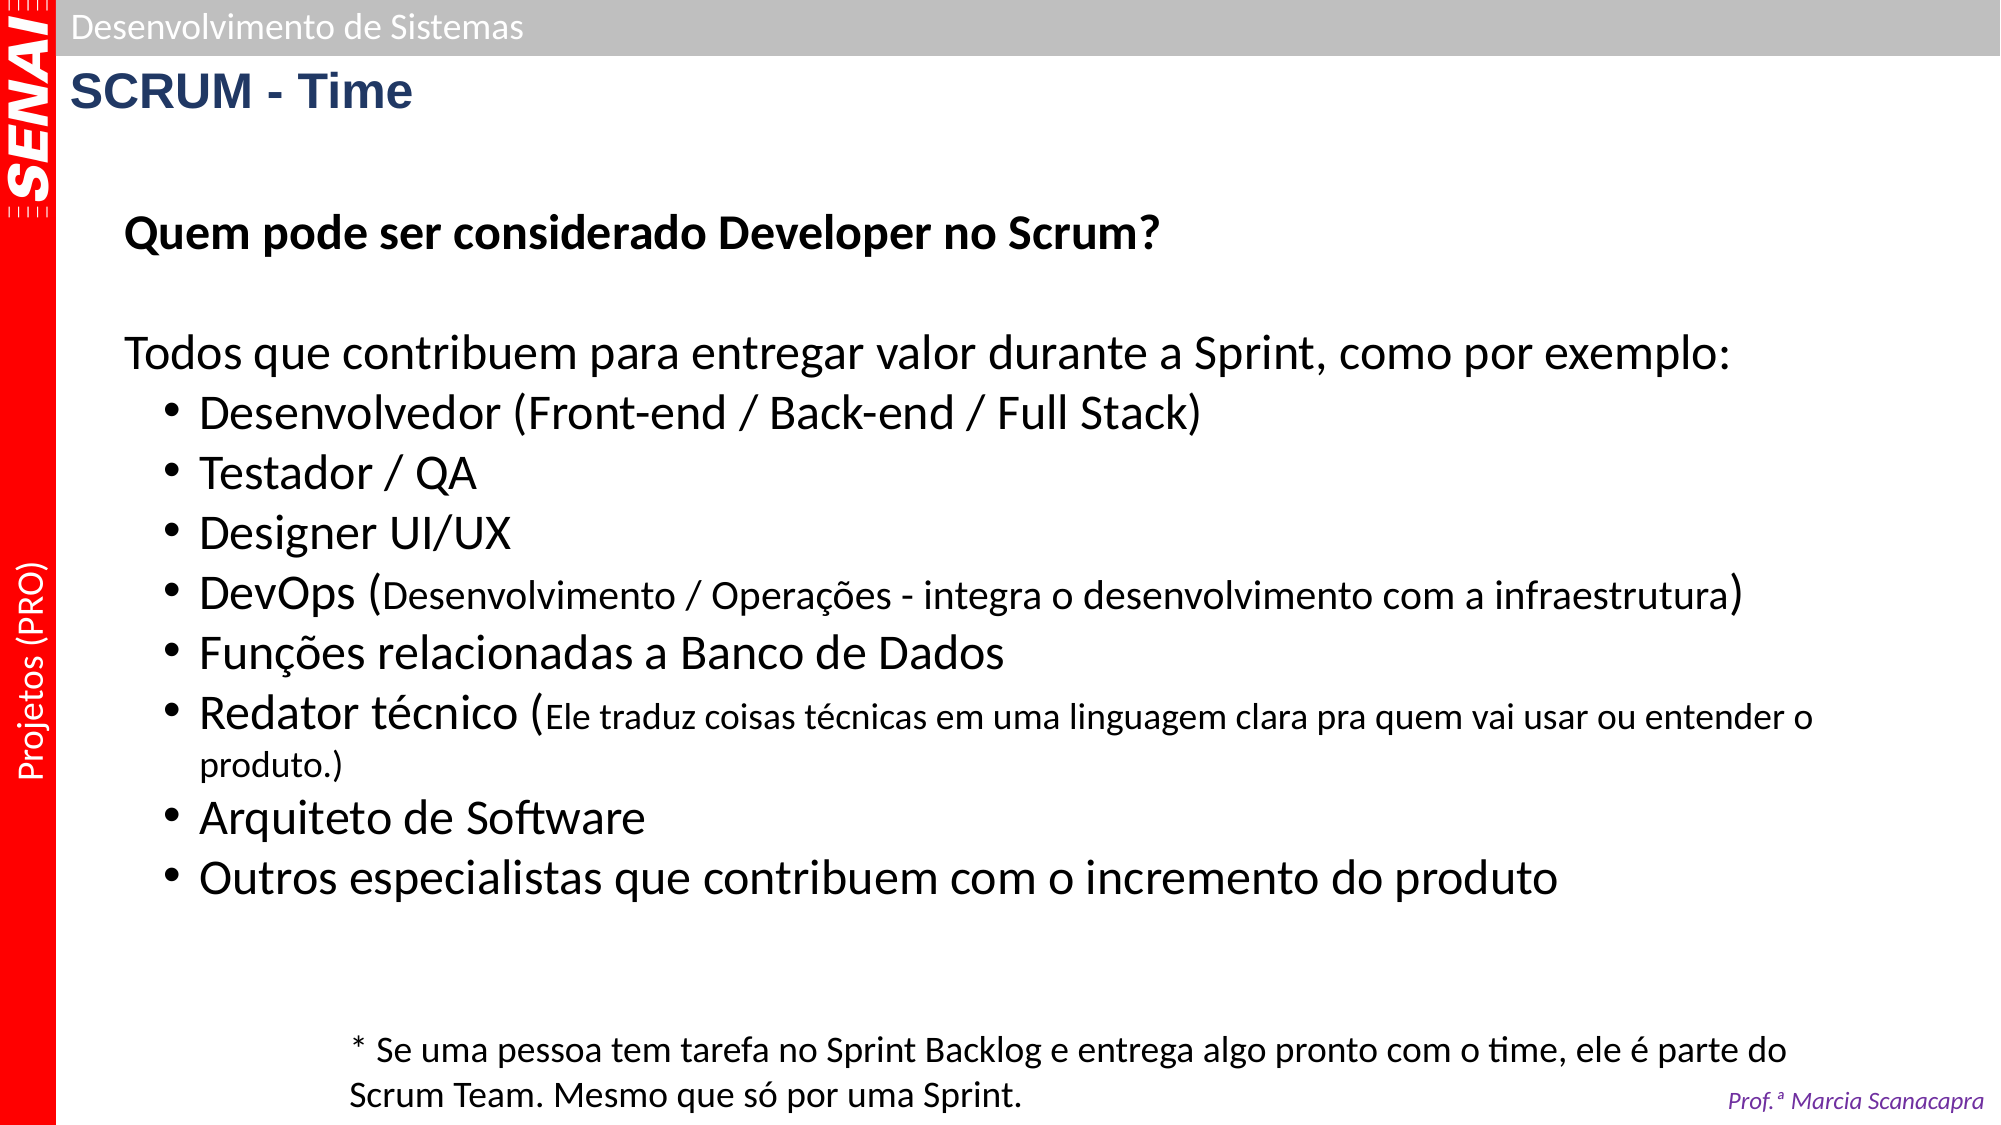

# SCRUM - Time
Quem pode ser considerado Developer no Scrum?

Todos que contribuem para entregar valor durante a Sprint, como por exemplo:
Desenvolvedor (Front-end / Back-end / Full Stack)
Testador / QA
Designer UI/UX
DevOps (Desenvolvimento / Operações - integra o desenvolvimento com a infraestrutura)
Funções relacionadas a Banco de Dados
Redator técnico (Ele traduz coisas técnicas em uma linguagem clara pra quem vai usar ou entender o produto.)
Arquiteto de Software
Outros especialistas que contribuem com o incremento do produto

* Se uma pessoa tem tarefa no Sprint Backlog e entrega algo pronto com o time, ele é parte do Scrum Team. Mesmo que só por uma Sprint.